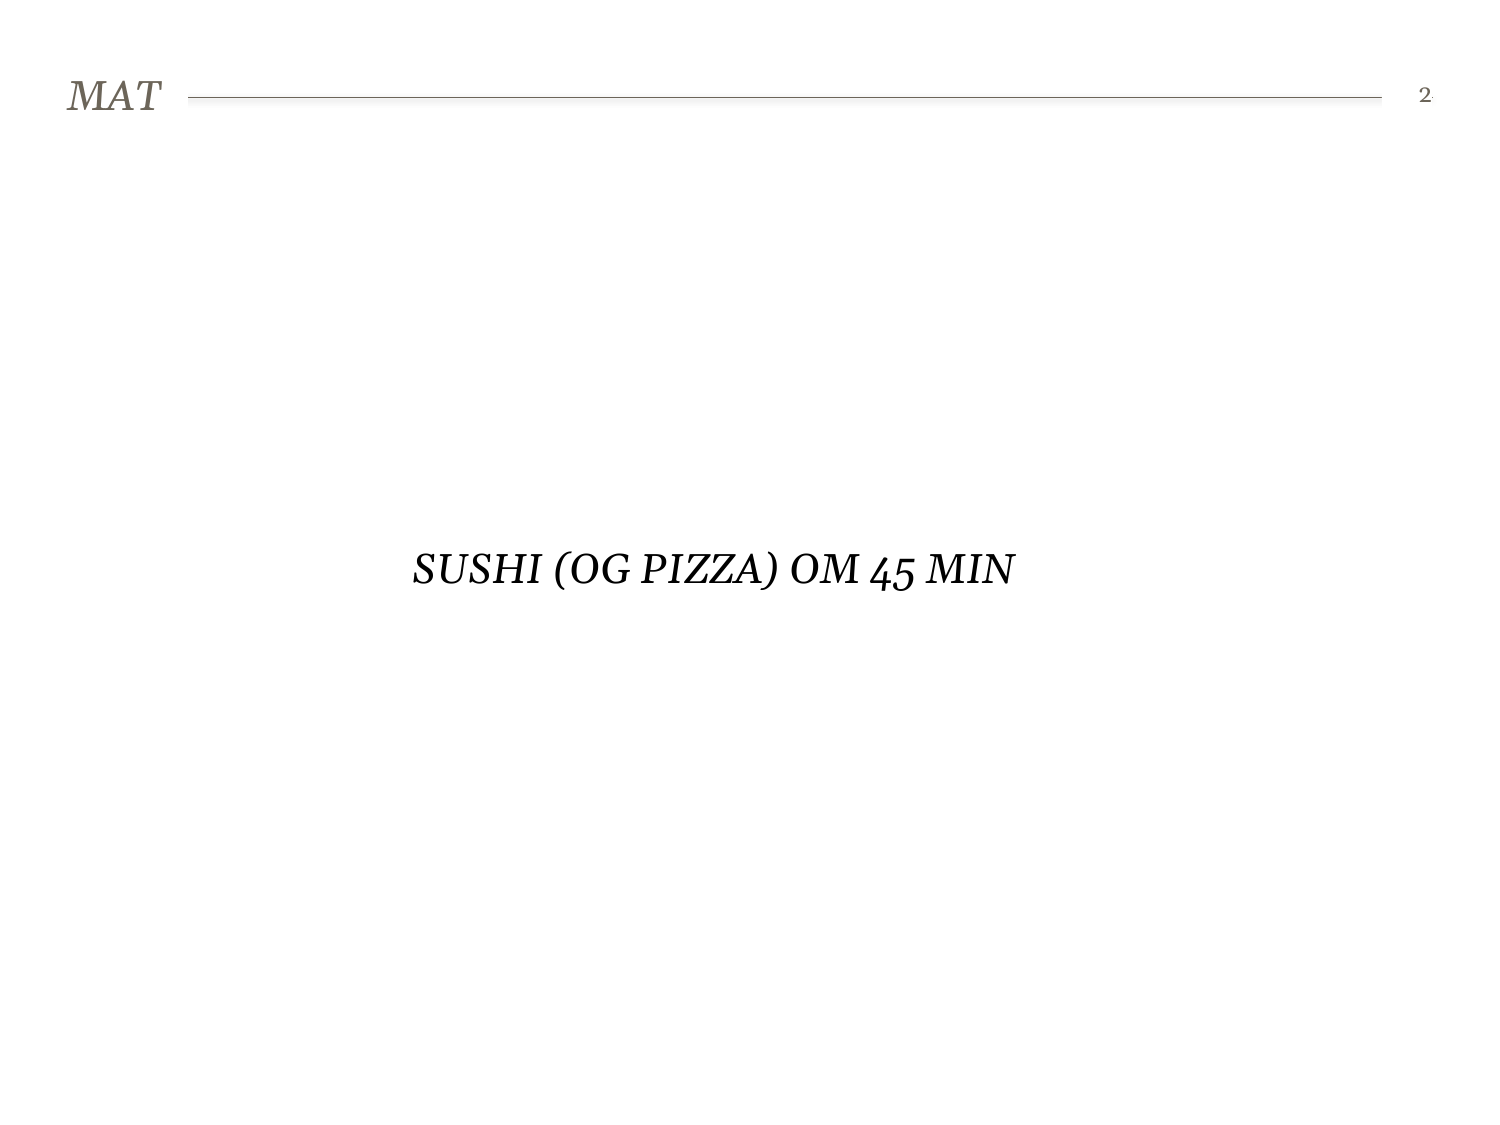

# MAT
2
Sushi (og pizza) om 45 min